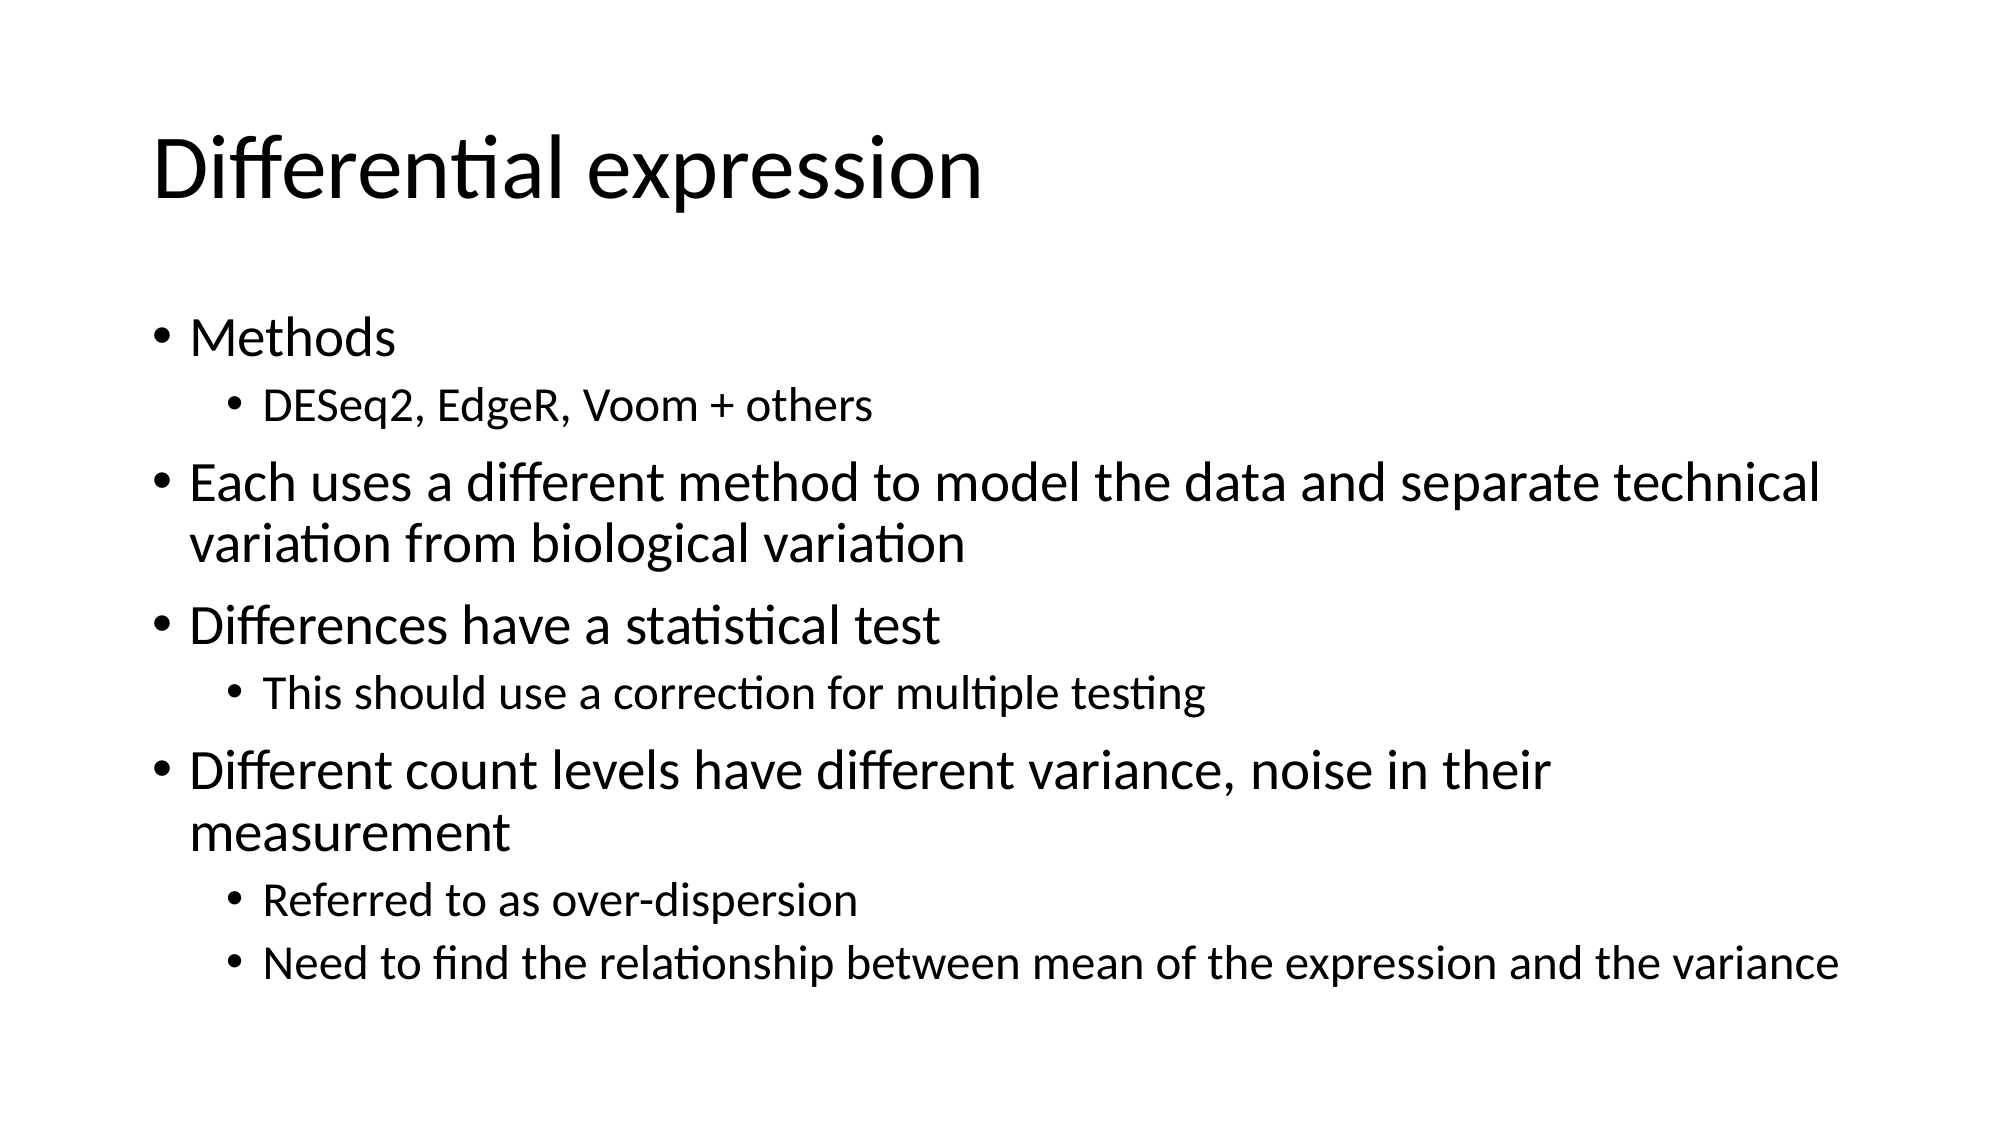

# Differential expression
Methods
DESeq2, EdgeR, Voom + others
Each uses a different method to model the data and separate technical variation from biological variation
Differences have a statistical test
This should use a correction for multiple testing
Different count levels have different variance, noise in their measurement
Referred to as over-dispersion
Need to find the relationship between mean of the expression and the variance